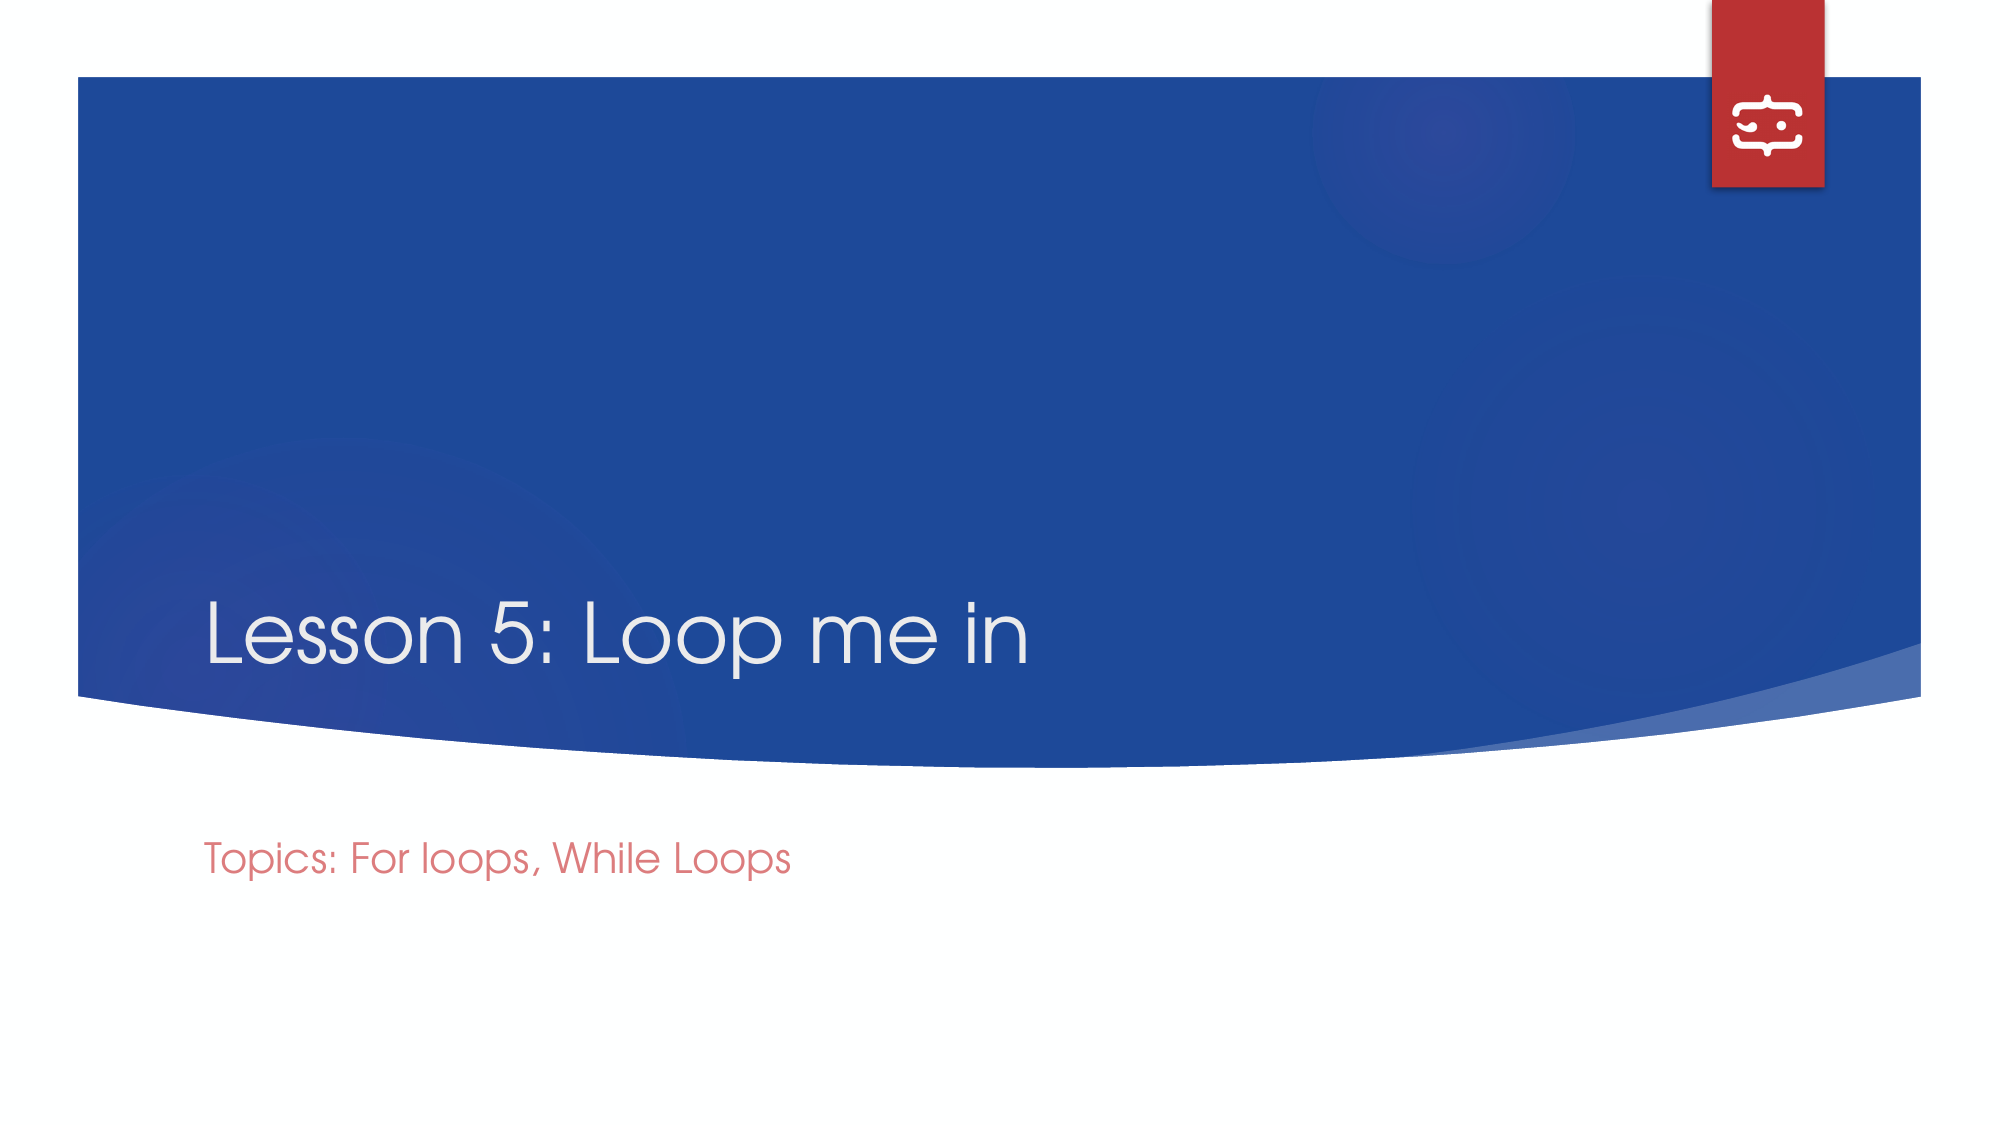

# Lesson 5: Loop me in
Topics: For loops, While Loops